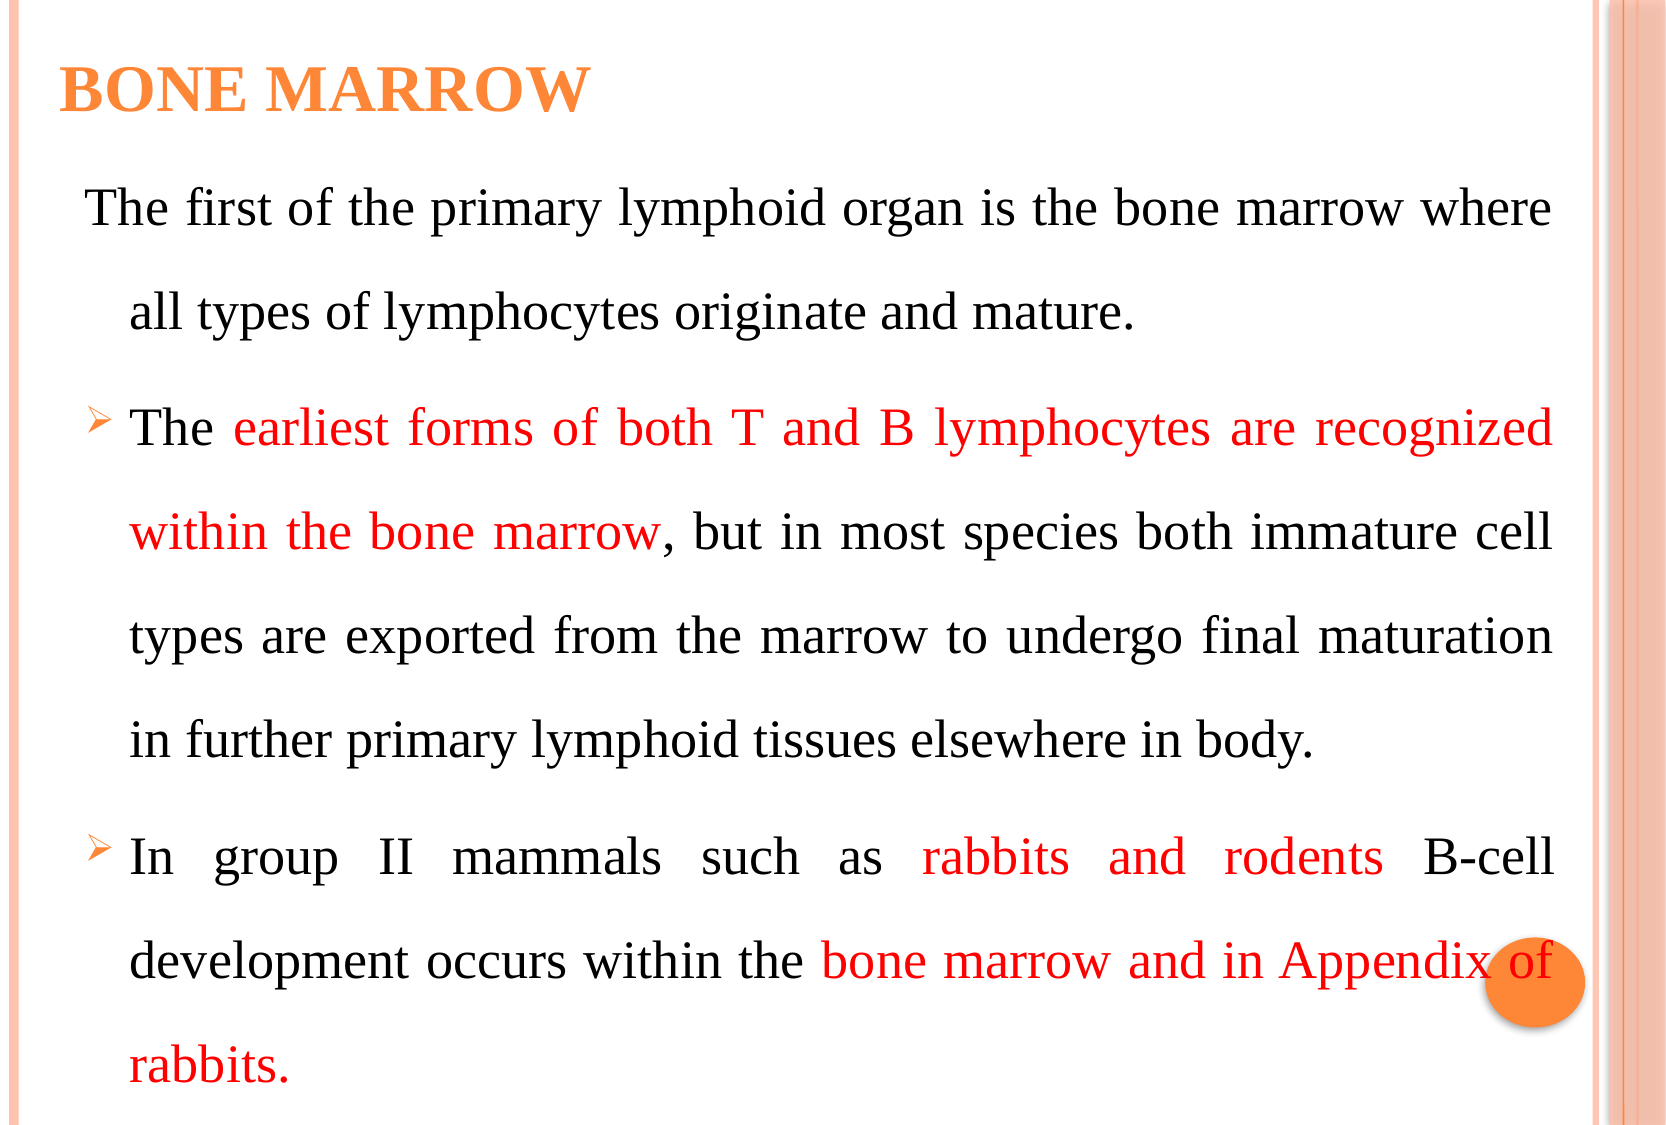

# BONE MARROW
The first of the primary lymphoid organ is the bone marrow where all types of lymphocytes originate and mature.
The earliest forms of both T and B lymphocytes are recognized within the bone marrow, but in most species both immature cell types are exported from the marrow to undergo final maturation in further primary lymphoid tissues elsewhere in body.
In group II mammals such as rabbits and rodents B-cell development occurs within the bone marrow and in Appendix of rabbits.